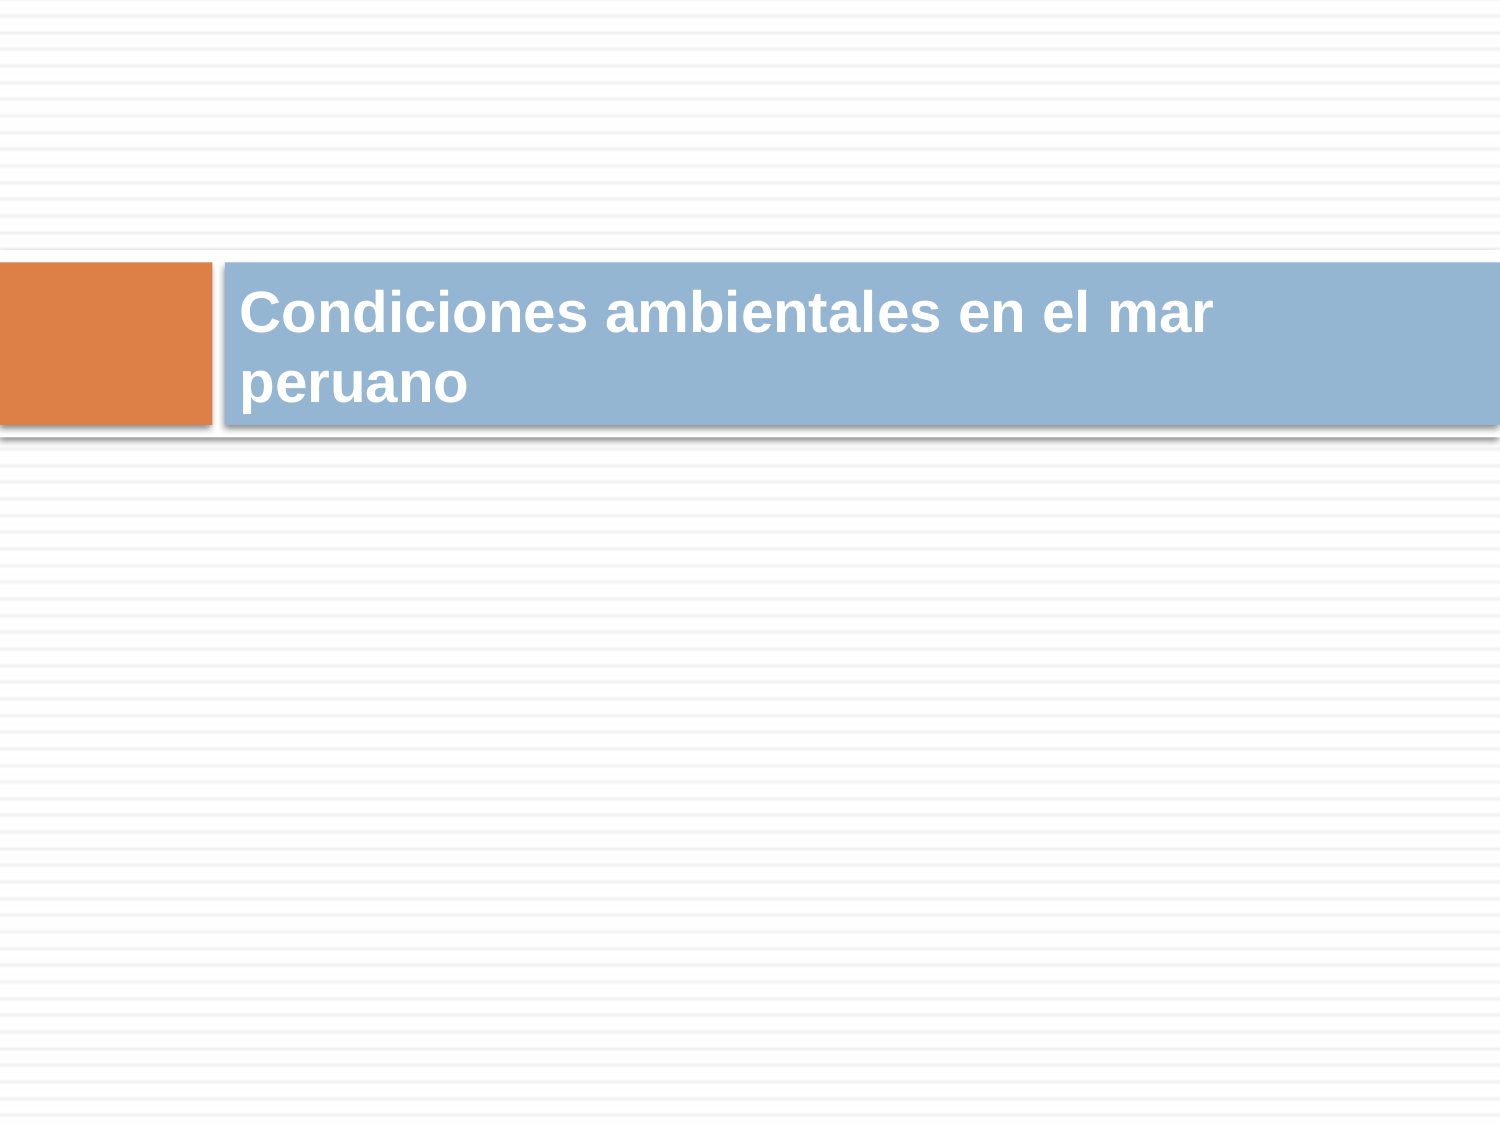

# Condiciones ambientales en el mar peruano